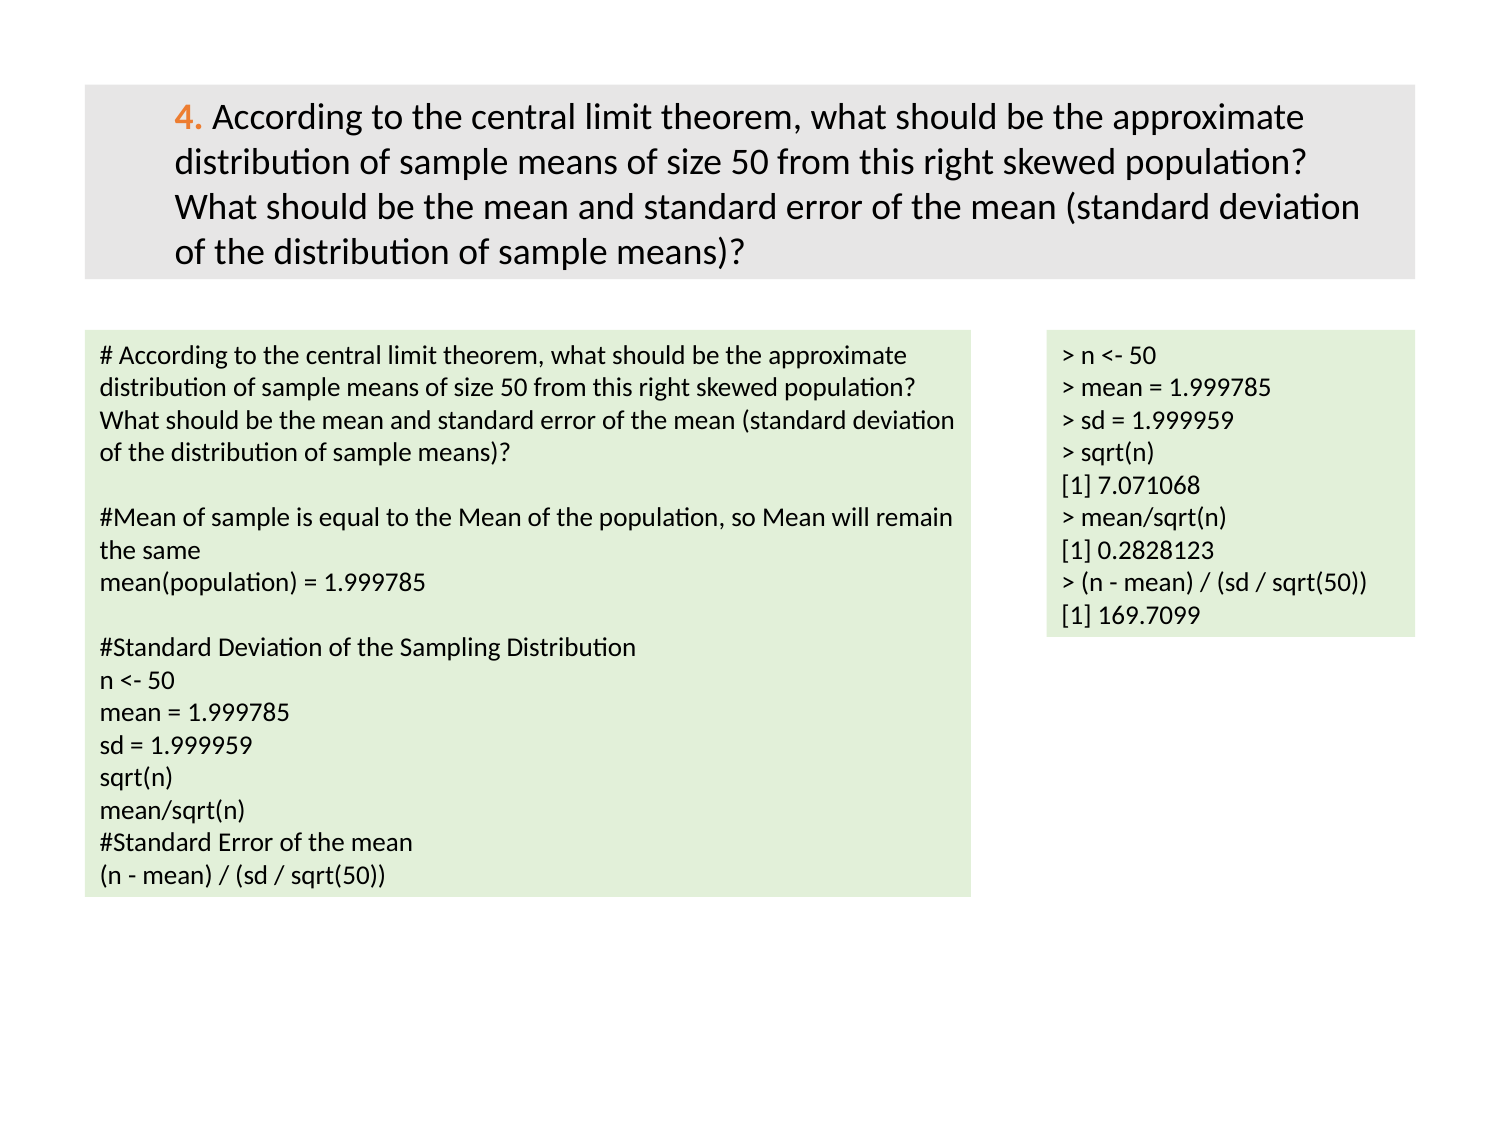

4. According to the central limit theorem, what should be the approximate distribution of sample means of size 50 from this right skewed population?  What should be the mean and standard error of the mean (standard deviation of the distribution of sample means)?
# According to the central limit theorem, what should be the approximate distribution of sample means of size 50 from this right skewed population?  What should be the mean and standard error of the mean (standard deviation of the distribution of sample means)?

#Mean of sample is equal to the Mean of the population, so Mean will remain the same
mean(population) = 1.999785

#Standard Deviation of the Sampling Distribution
n <- 50
mean = 1.999785
sd = 1.999959
sqrt(n)
mean/sqrt(n)
#Standard Error of the mean
(n - mean) / (sd / sqrt(50))
> n <- 50
> mean = 1.999785
> sd = 1.999959
> sqrt(n)
[1] 7.071068
> mean/sqrt(n)
[1] 0.2828123
> (n - mean) / (sd / sqrt(50))
[1] 169.7099